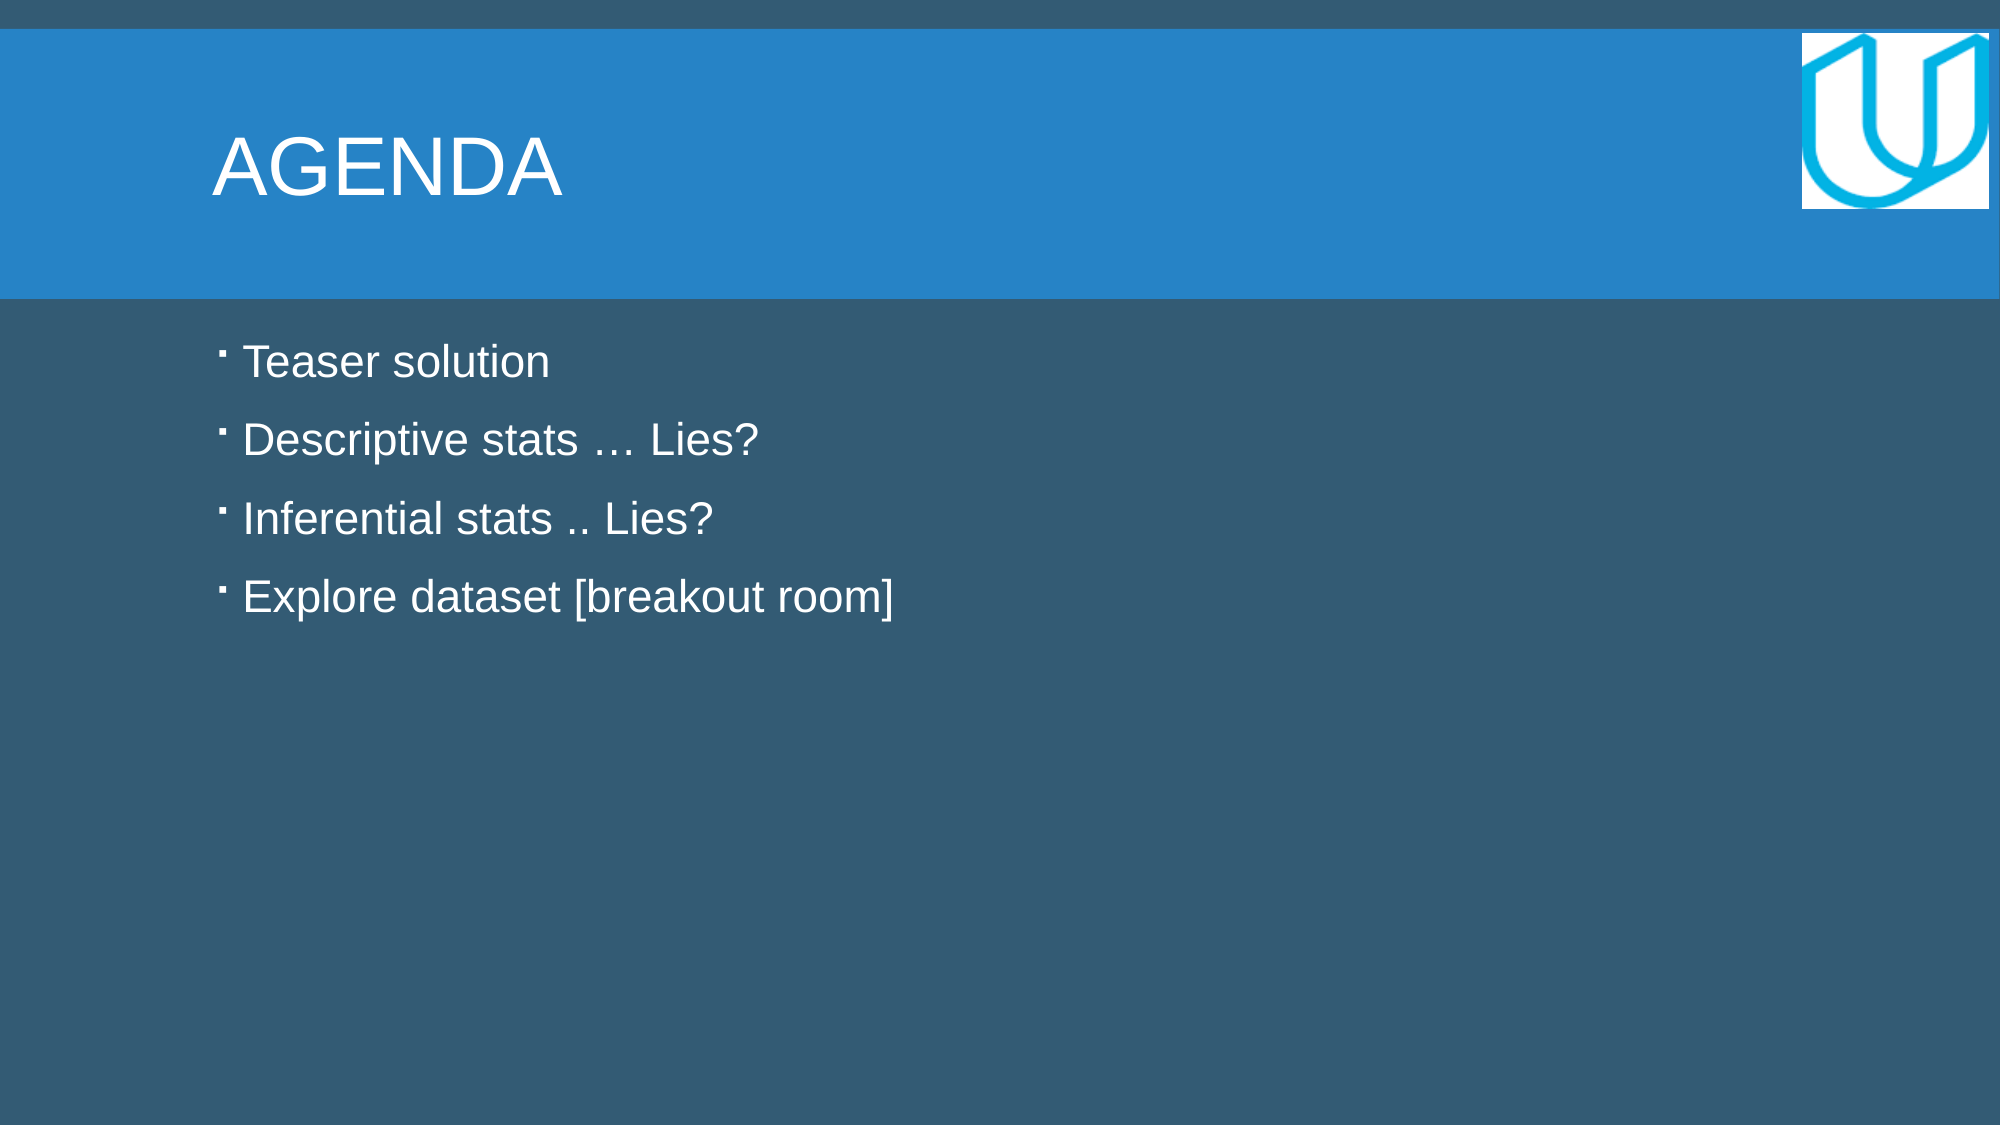

# agenda
Teaser solution
Descriptive stats … Lies?
Inferential stats .. Lies?
Explore dataset [breakout room]